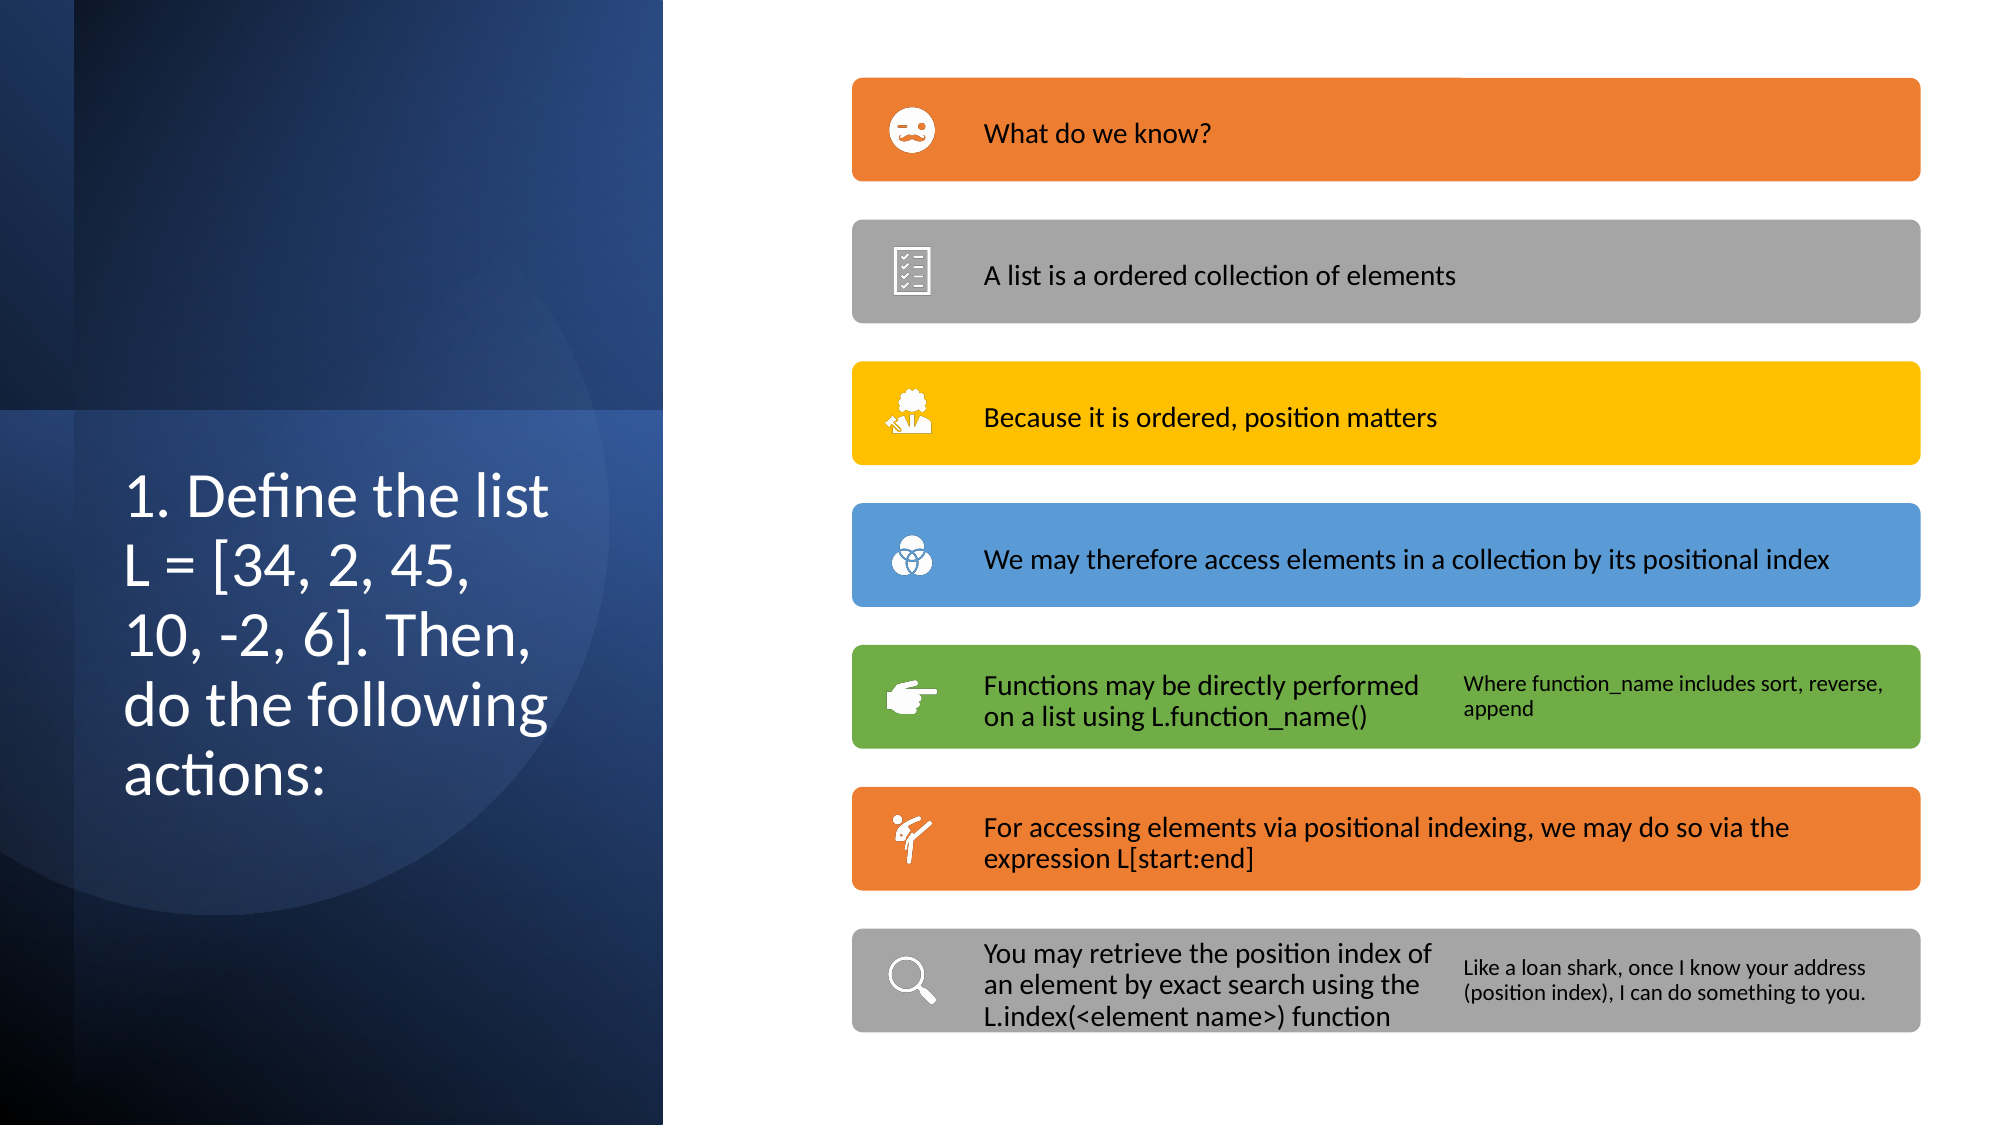

What do we know?
A list is a ordered collection of elements
Because it is ordered, position matters
We may therefore access elements in a collection by its positional index
Functions may be directly performed on a list using L.function_name()
Where function_name includes sort, reverse, append
For accessing elements via positional indexing, we may do so via the expression L[start:end]
You may retrieve the position index of an element by exact search using the L.index(<element name>) function
Like a loan shark, once I know your address (position index), I can do something to you.

# 1. Define the list L = [34, 2, 45, 10, -2, 6]. Then, do the following actions: